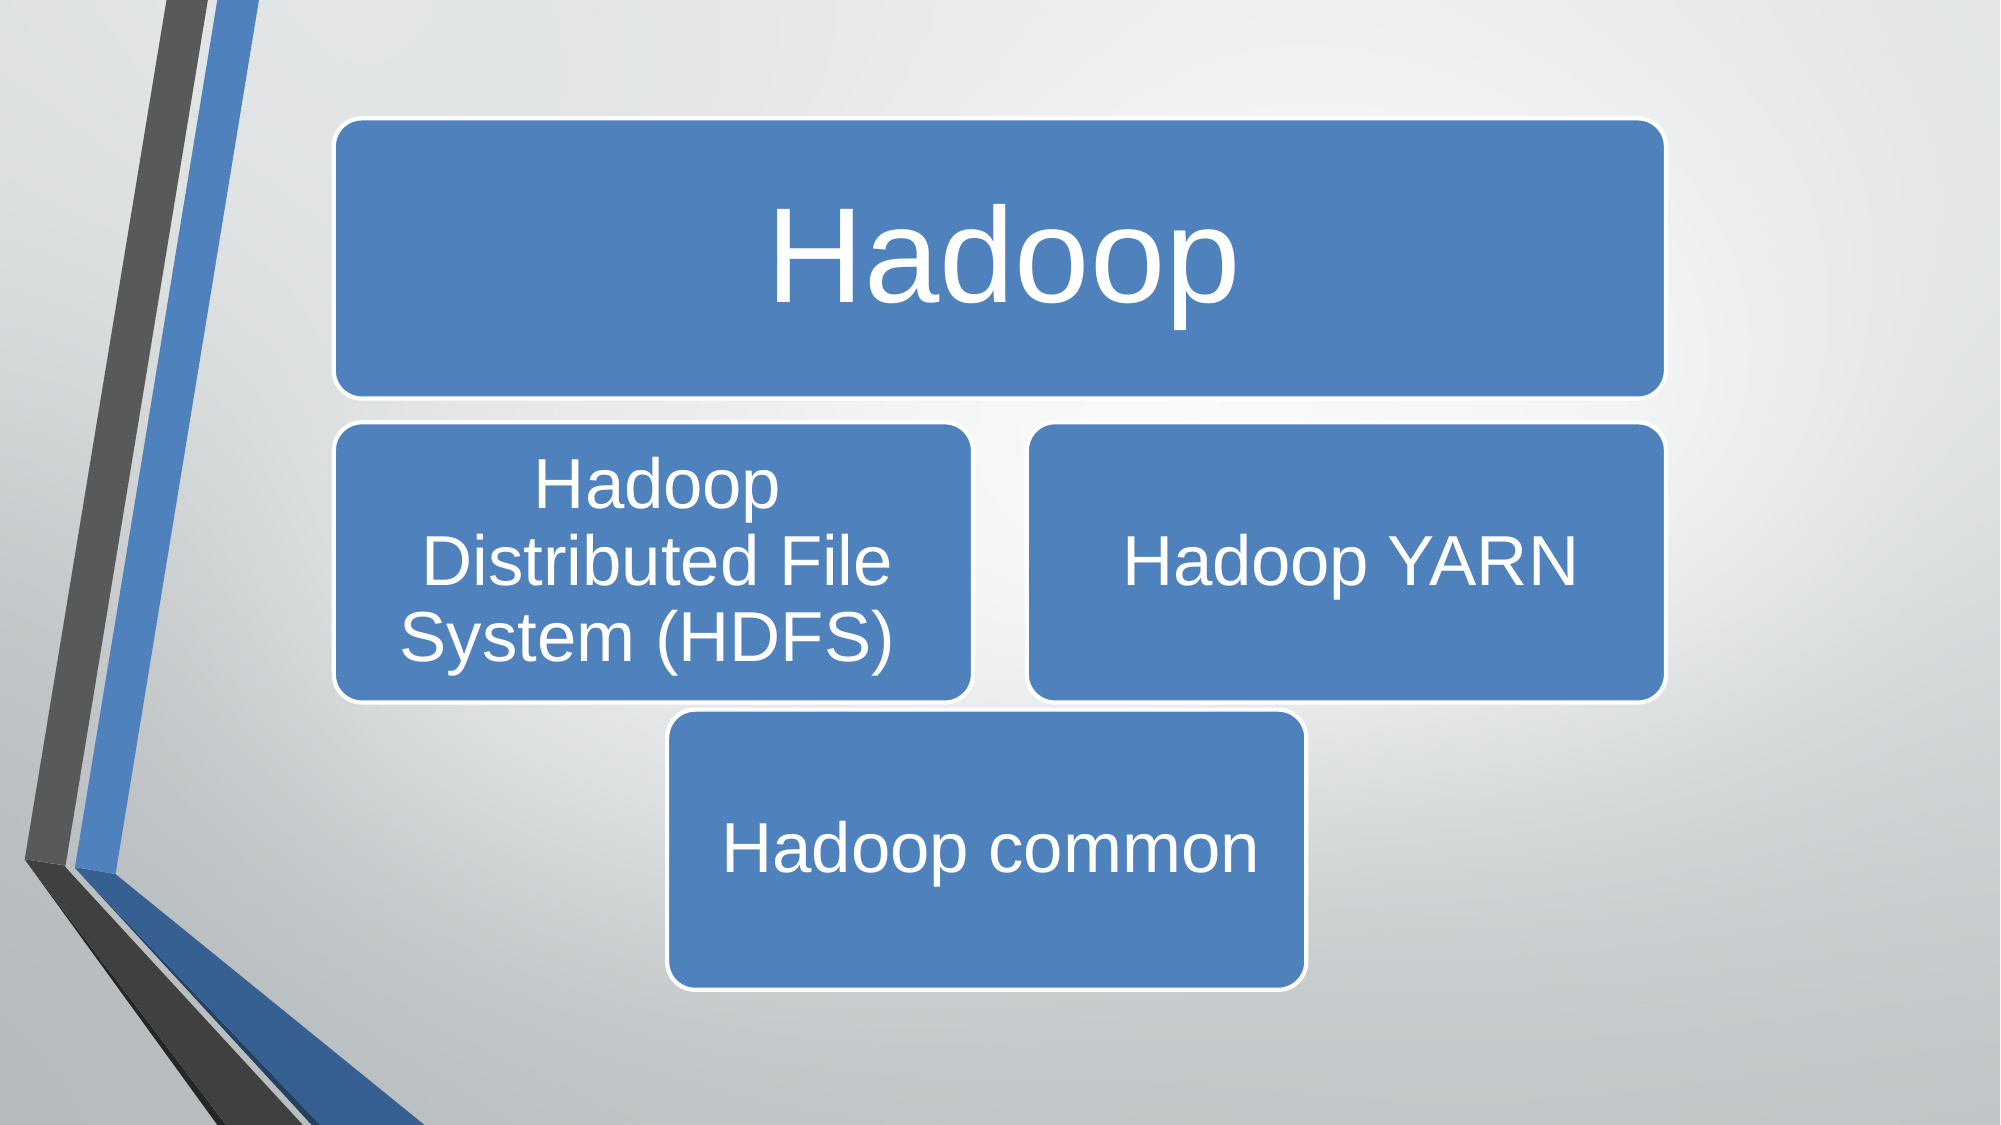

Hadoop
Hadoop Distributed File System (HDFS)
Hadoop YARN
Hadoop common